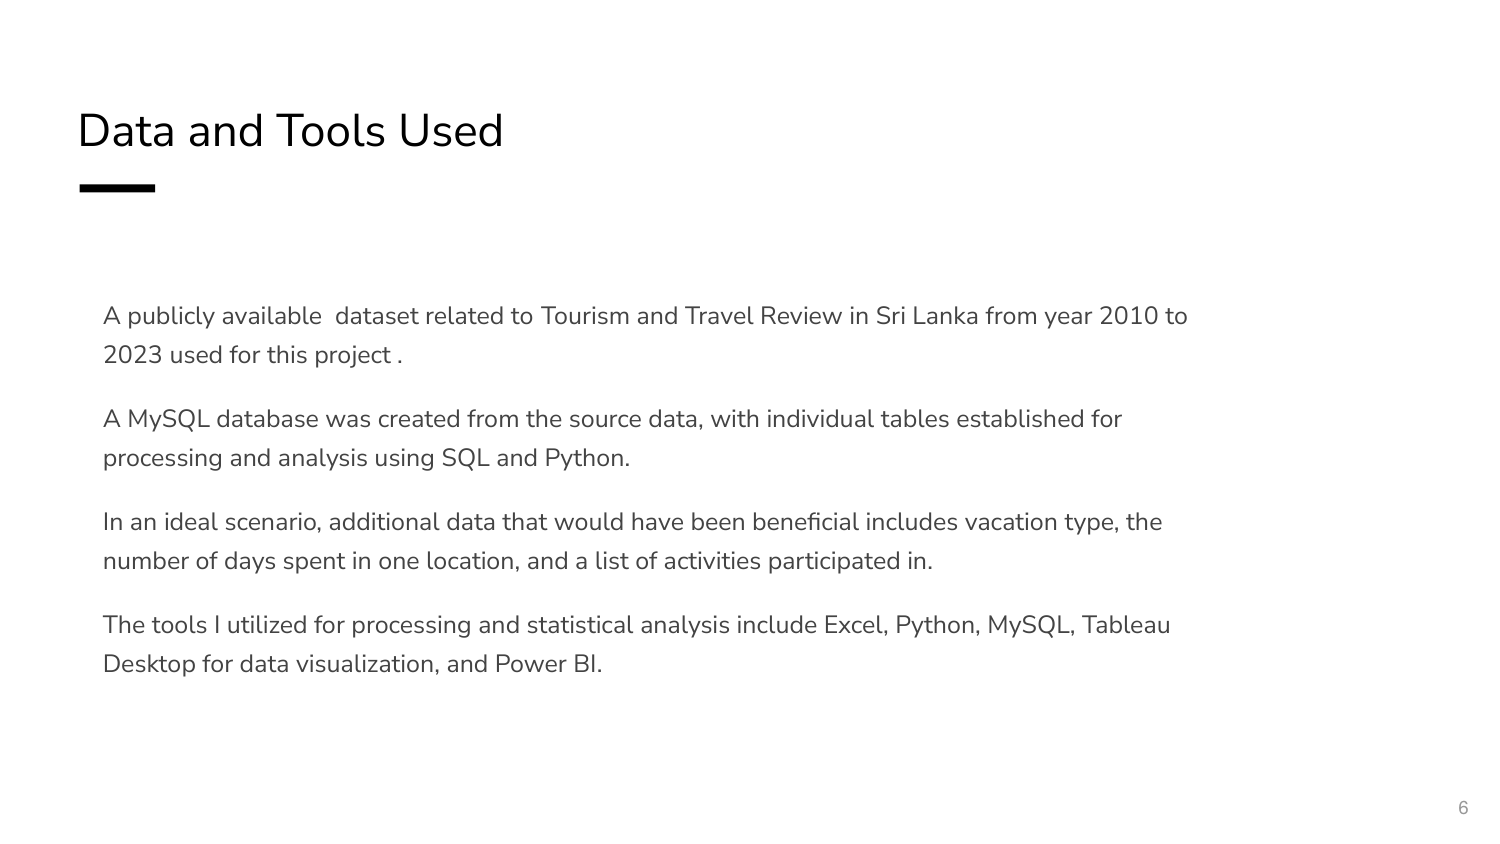

# Data and Tools Used

A publicly available  dataset related to Tourism and Travel Review in Sri Lanka from year 2010 to 2023 used for this project .
A MySQL database was created from the source data, with individual tables established for processing and analysis using SQL and Python.
In an ideal scenario, additional data that would have been beneficial includes vacation type, the number of days spent in one location, and a list of activities participated in.
The tools I utilized for processing and statistical analysis include Excel, Python, MySQL, Tableau Desktop for data visualization, and Power BI.